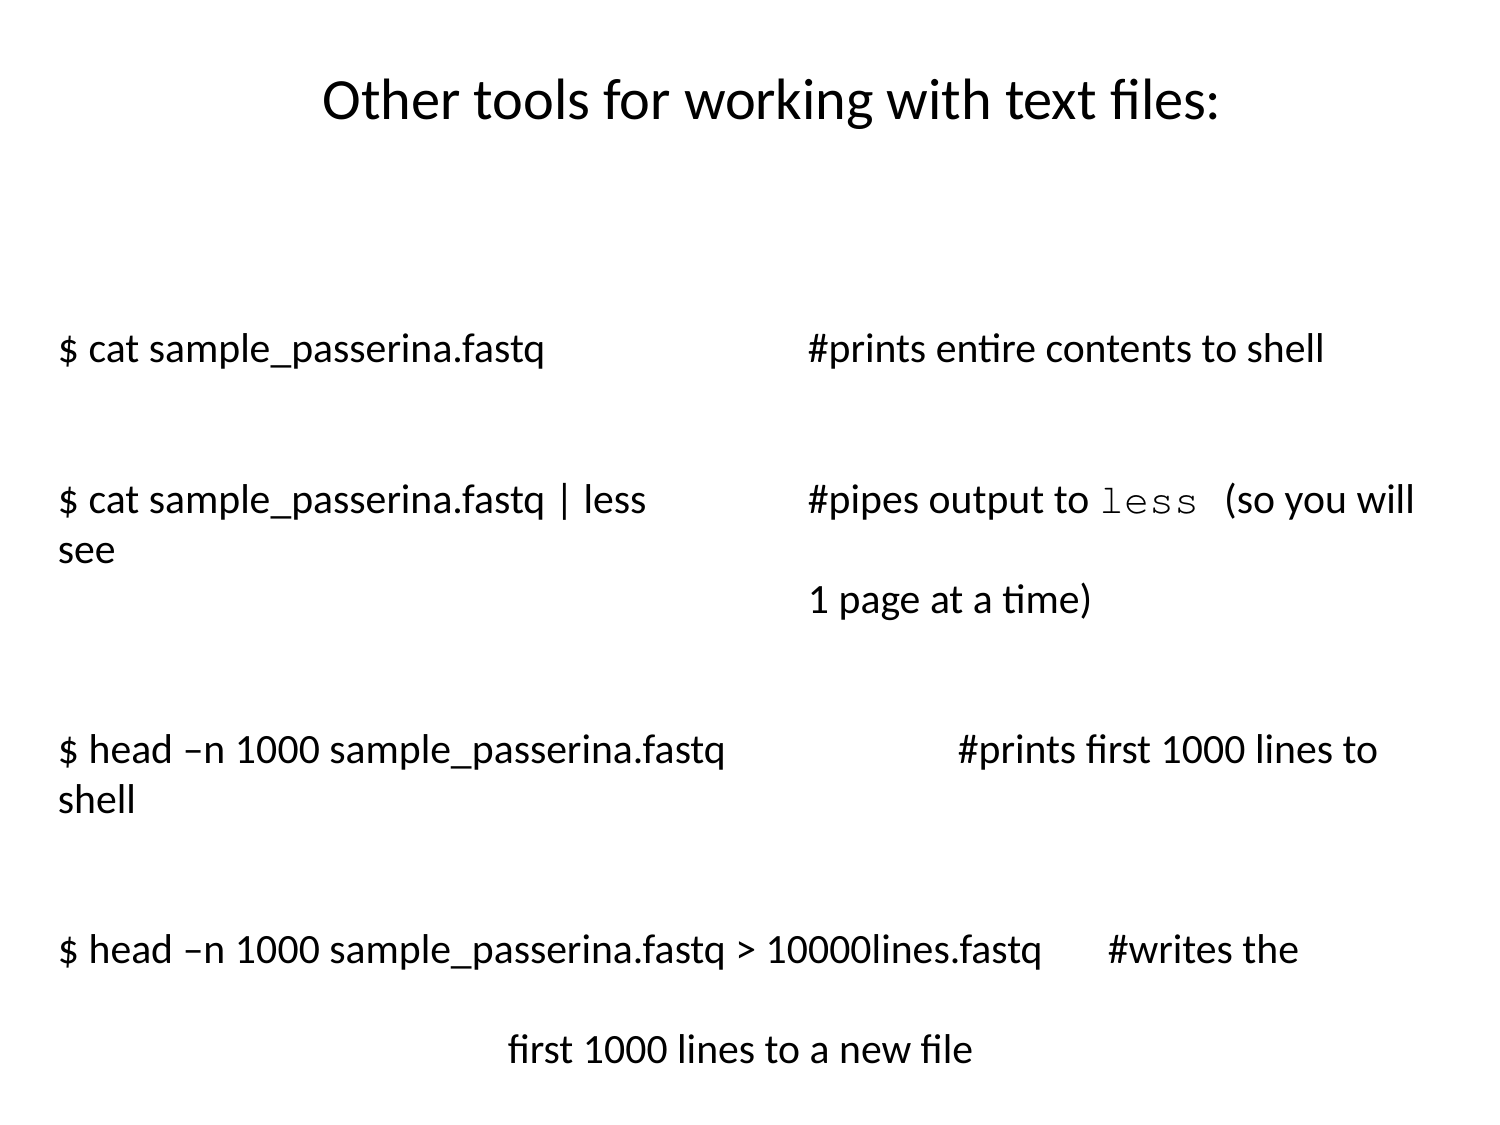

Other tools for working with text files:

$ cat sample_passerina.fastq		#prints entire contents to shell

$ cat sample_passerina.fastq | less  	#pipes output to less (so you will see 														1 page at a time)

$ head –n 1000 sample_passerina.fastq		#prints first 1000 lines to shell

$ head –n 1000 sample_passerina.fastq > 10000lines.fastq	#writes the 													first 1000 lines to a new file